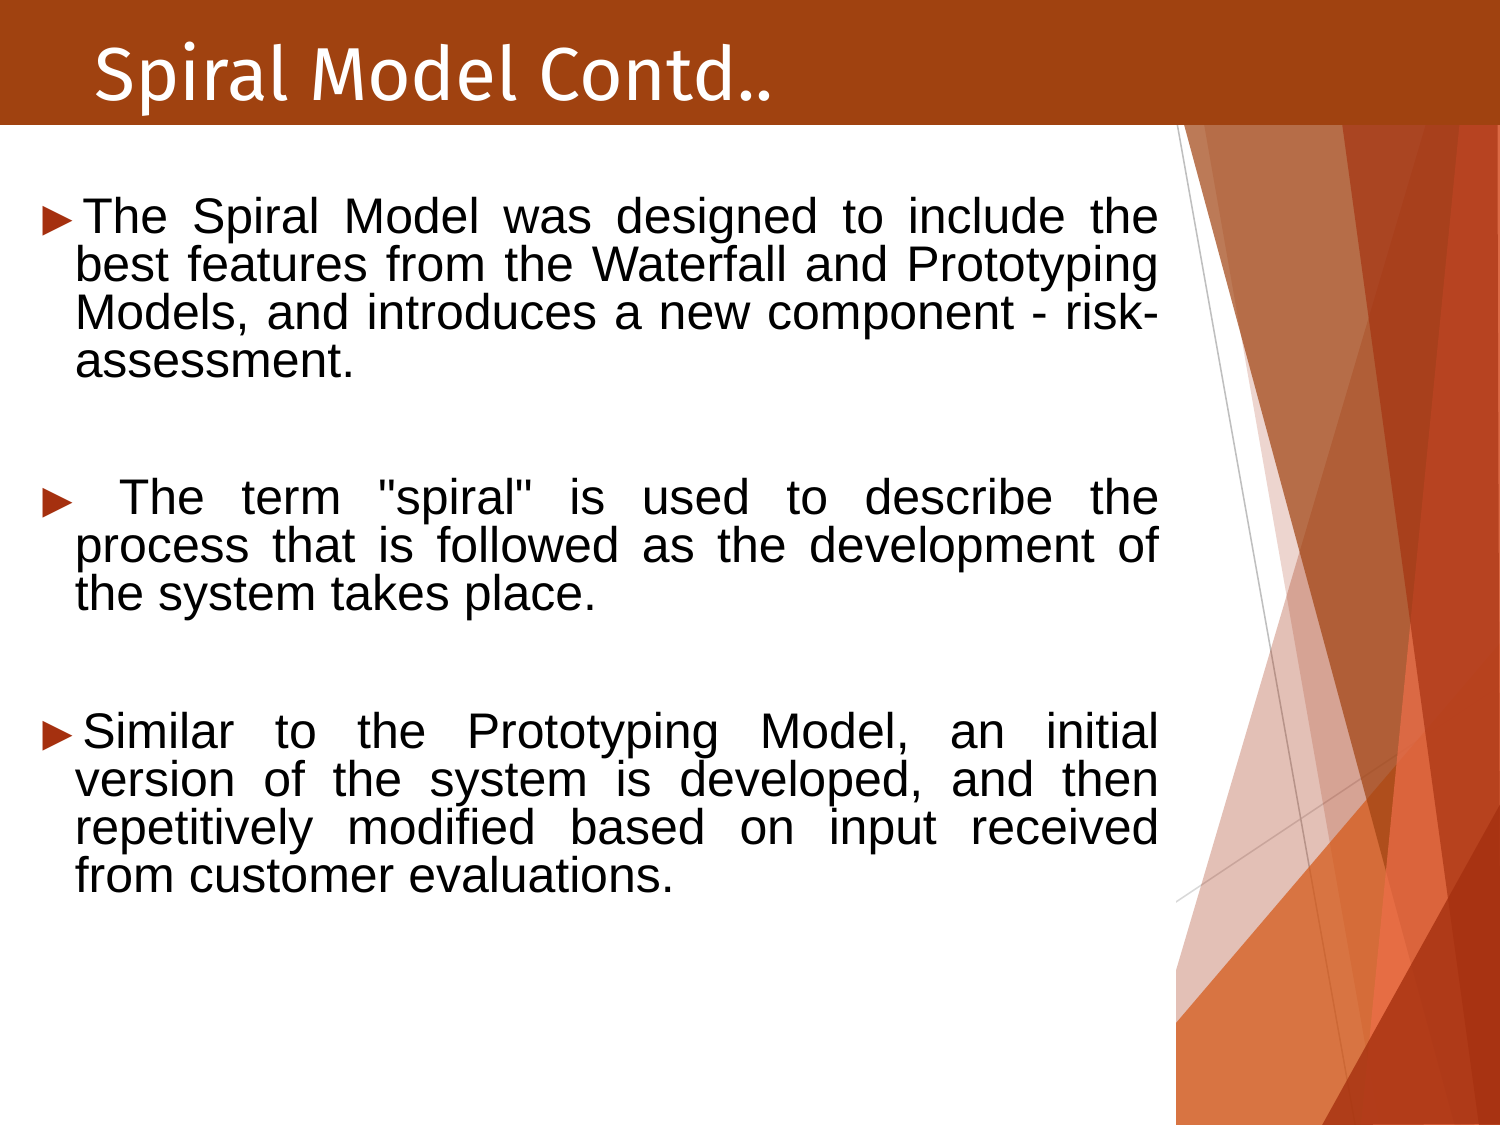

# Spiral Model Contd..
The Spiral Model was designed to include the best features from the Waterfall and Prototyping Models, and introduces a new component - risk-assessment.

 The term "spiral" is used to describe the process that is followed as the development of the system takes place.

Similar to the Prototyping Model, an initial version of the system is developed, and then repetitively modified based on input received from customer evaluations.